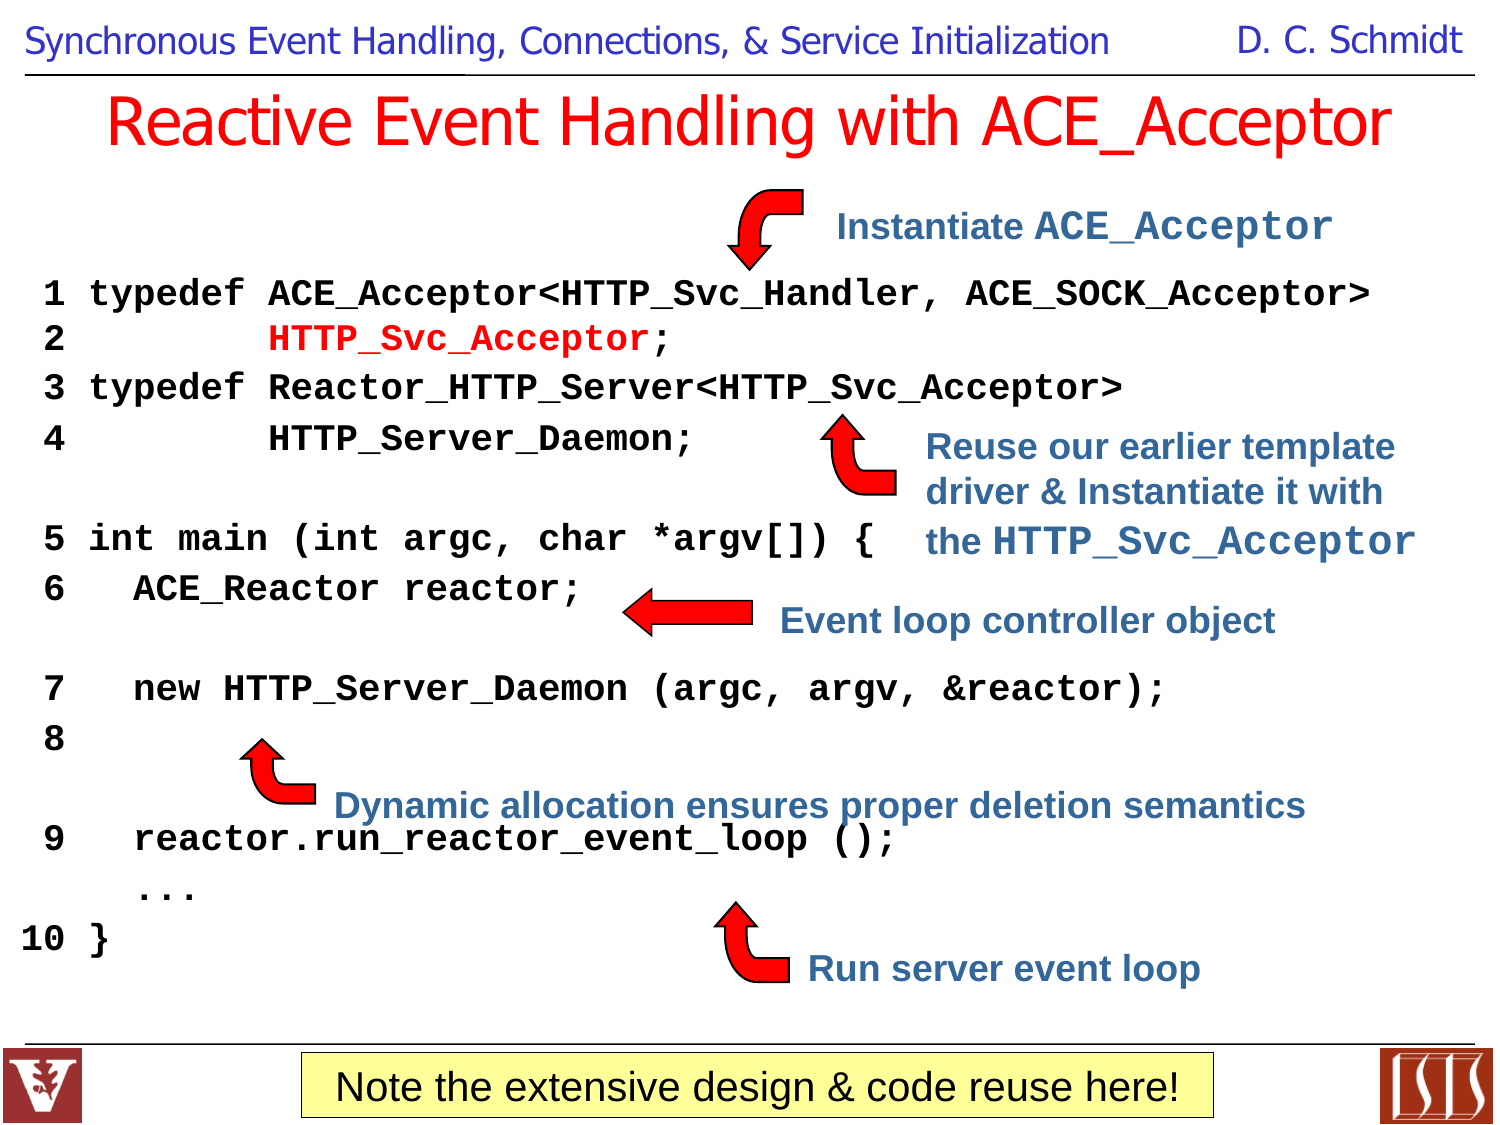

# Reactive Event Handling with ACE_Acceptor
Instantiate ACE_Acceptor

 1 typedef ACE_Acceptor<HTTP_Svc_Handler, ACE_SOCK_Acceptor>
 2         HTTP_Svc_Acceptor;
 3 typedef Reactor_HTTP_Server<HTTP_Svc_Acceptor>
 4         HTTP_Server_Daemon;

 5 int main (int argc, char *argv[]) {
 6   ACE_Reactor reactor;

 7   new HTTP_Server_Daemon (argc, argv, &reactor);
 8

 9   reactor.run_reactor_event_loop ();
     ...
10 }
Reuse our earlier template driver & Instantiate it with
the HTTP_Svc_Acceptor

Event loop controller object

Dynamic allocation ensures proper deletion semantics

Run server event loop
Note the extensive design & code reuse here!